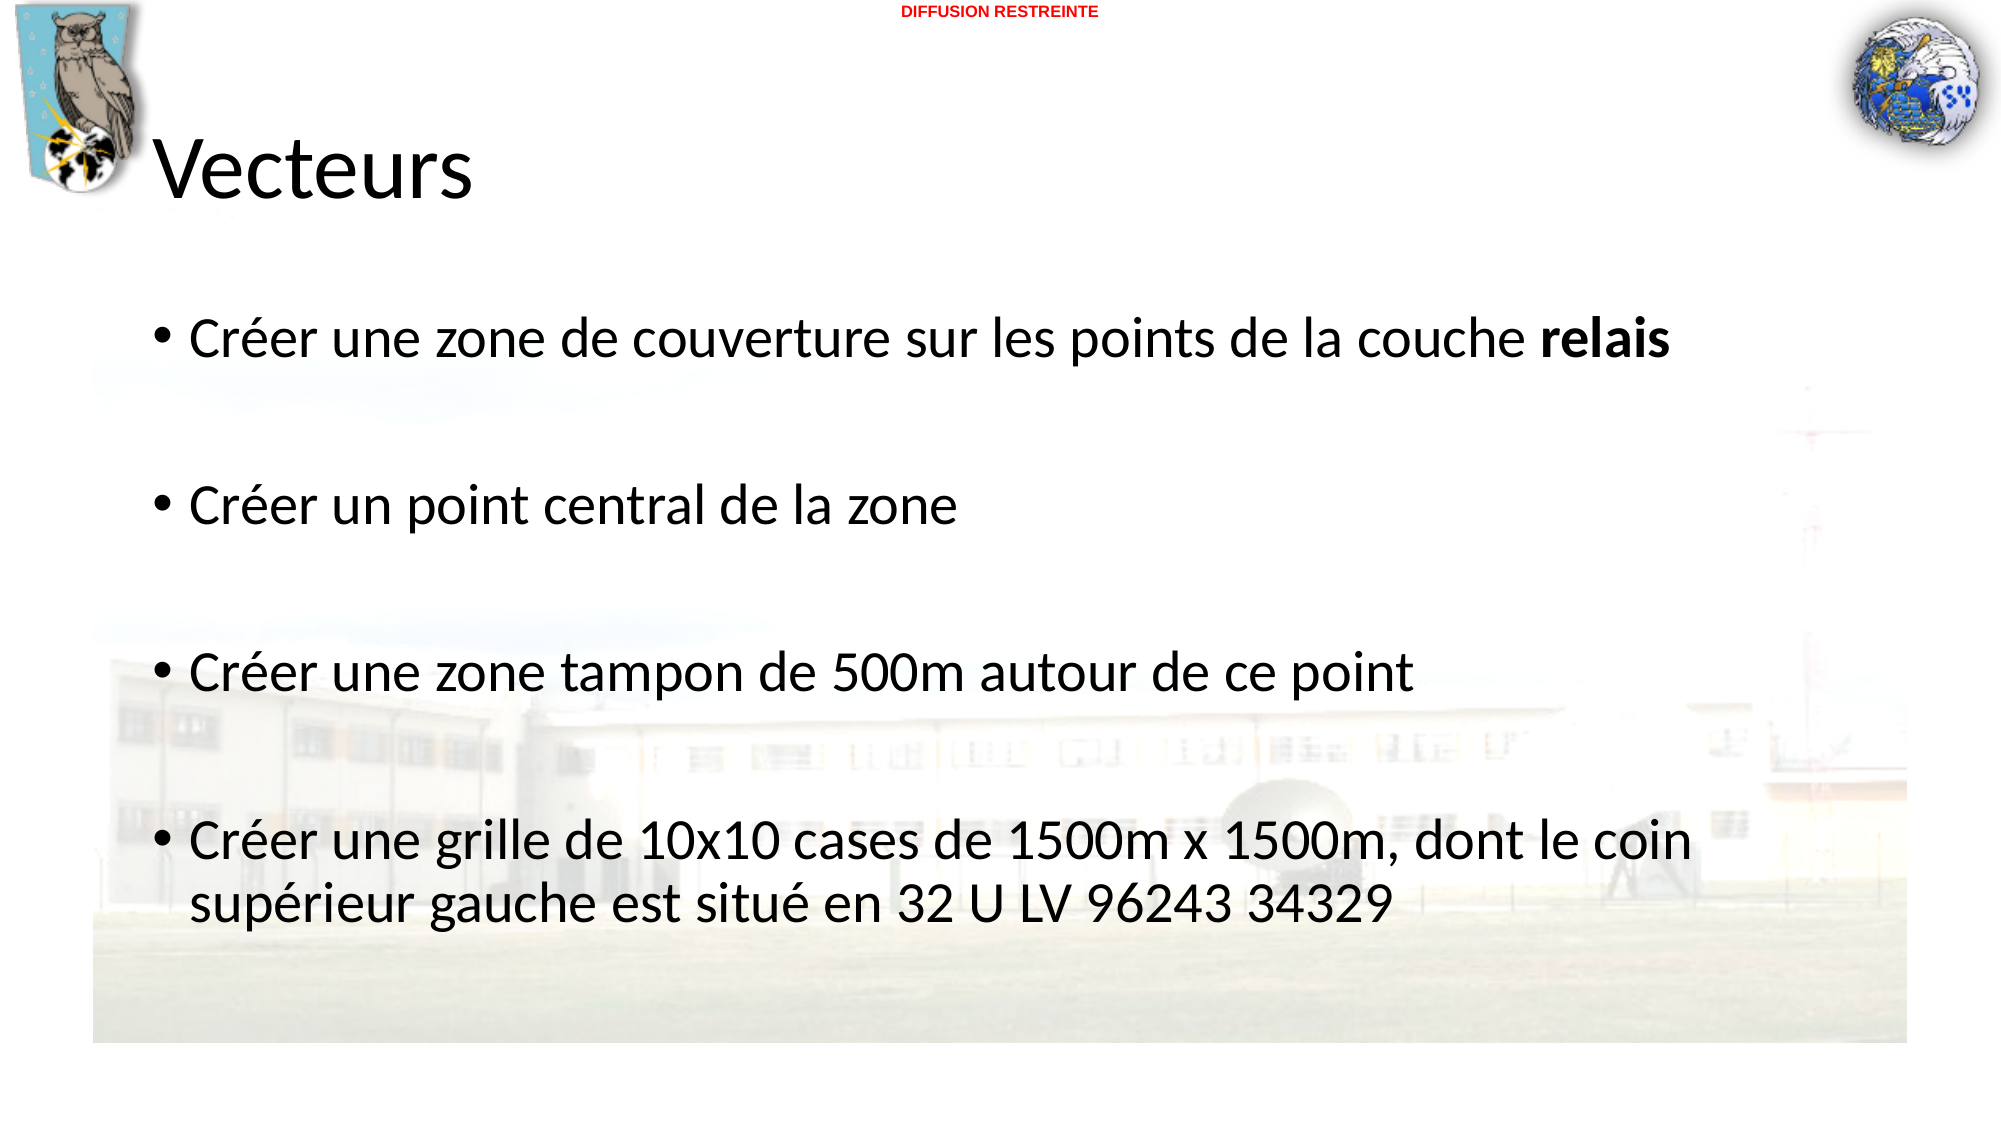

# Vecteurs
Créer une zone de couverture sur les points de la couche relais

Créer un point central de la zone

Créer une zone tampon de 500m autour de ce point

Créer une grille de 10x10 cases de 1500m x 1500m, dont le coin supérieur gauche est situé en 32 U LV 96243 34329